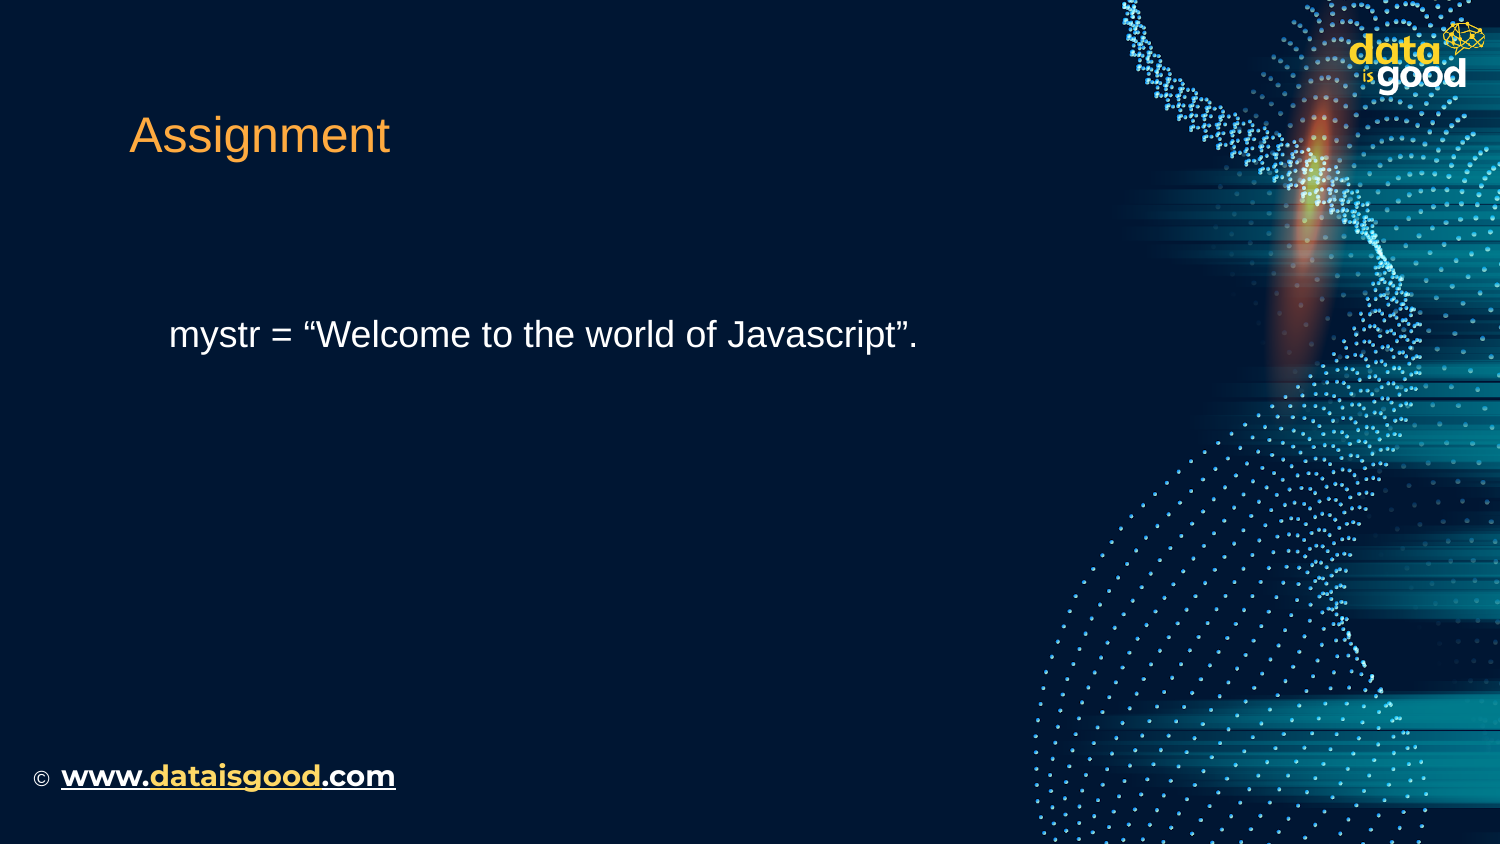

# Assignment
mystr = “Welcome to the world of Javascript”.